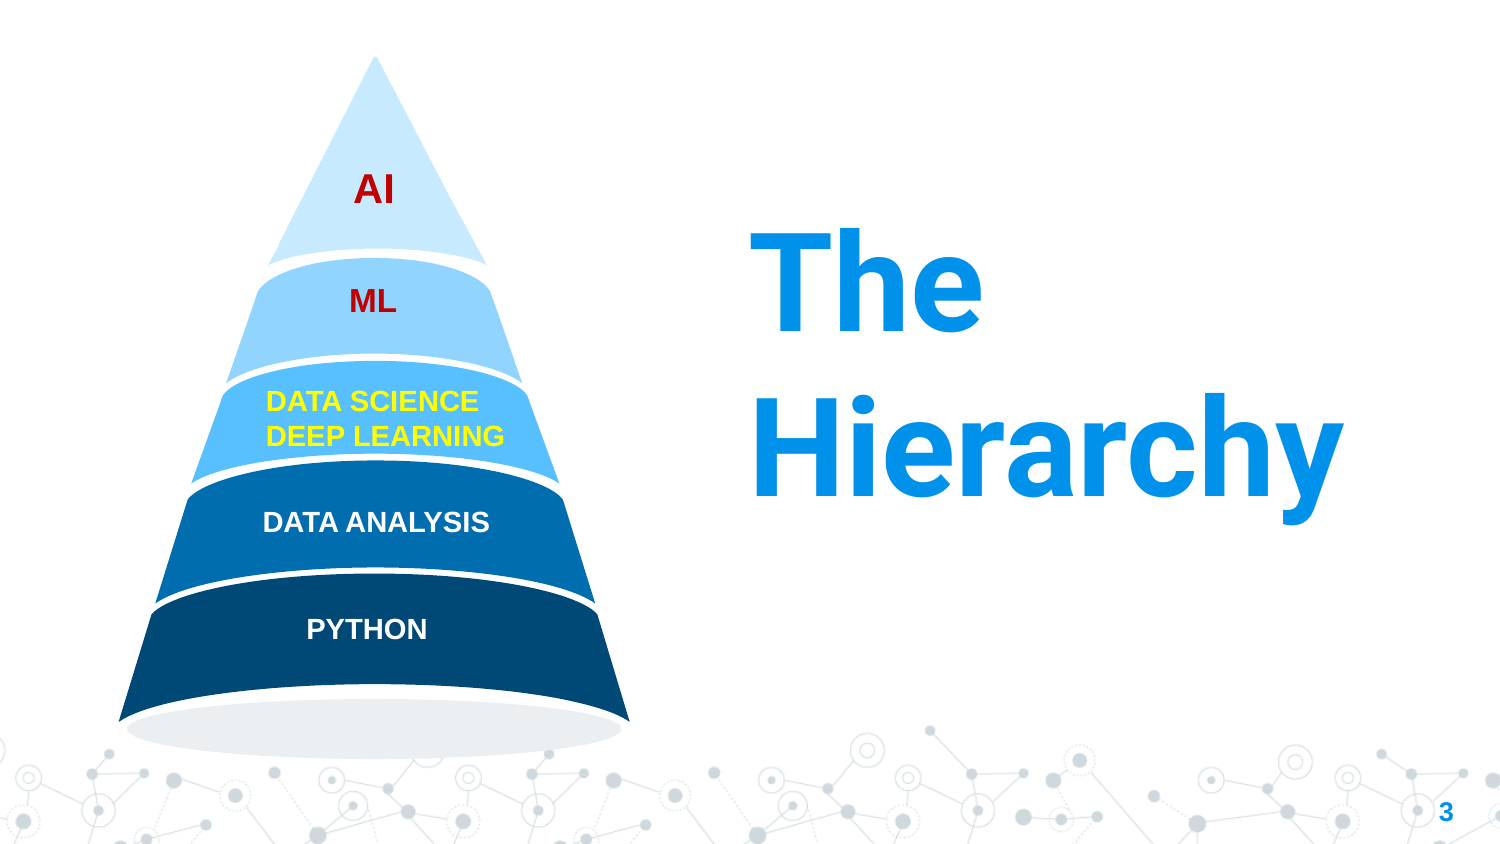

AI
The Hierarchy

ML
DATA SCIENCE
DEEP LEARNING
DATA ANALYSIS
PYTHON
3